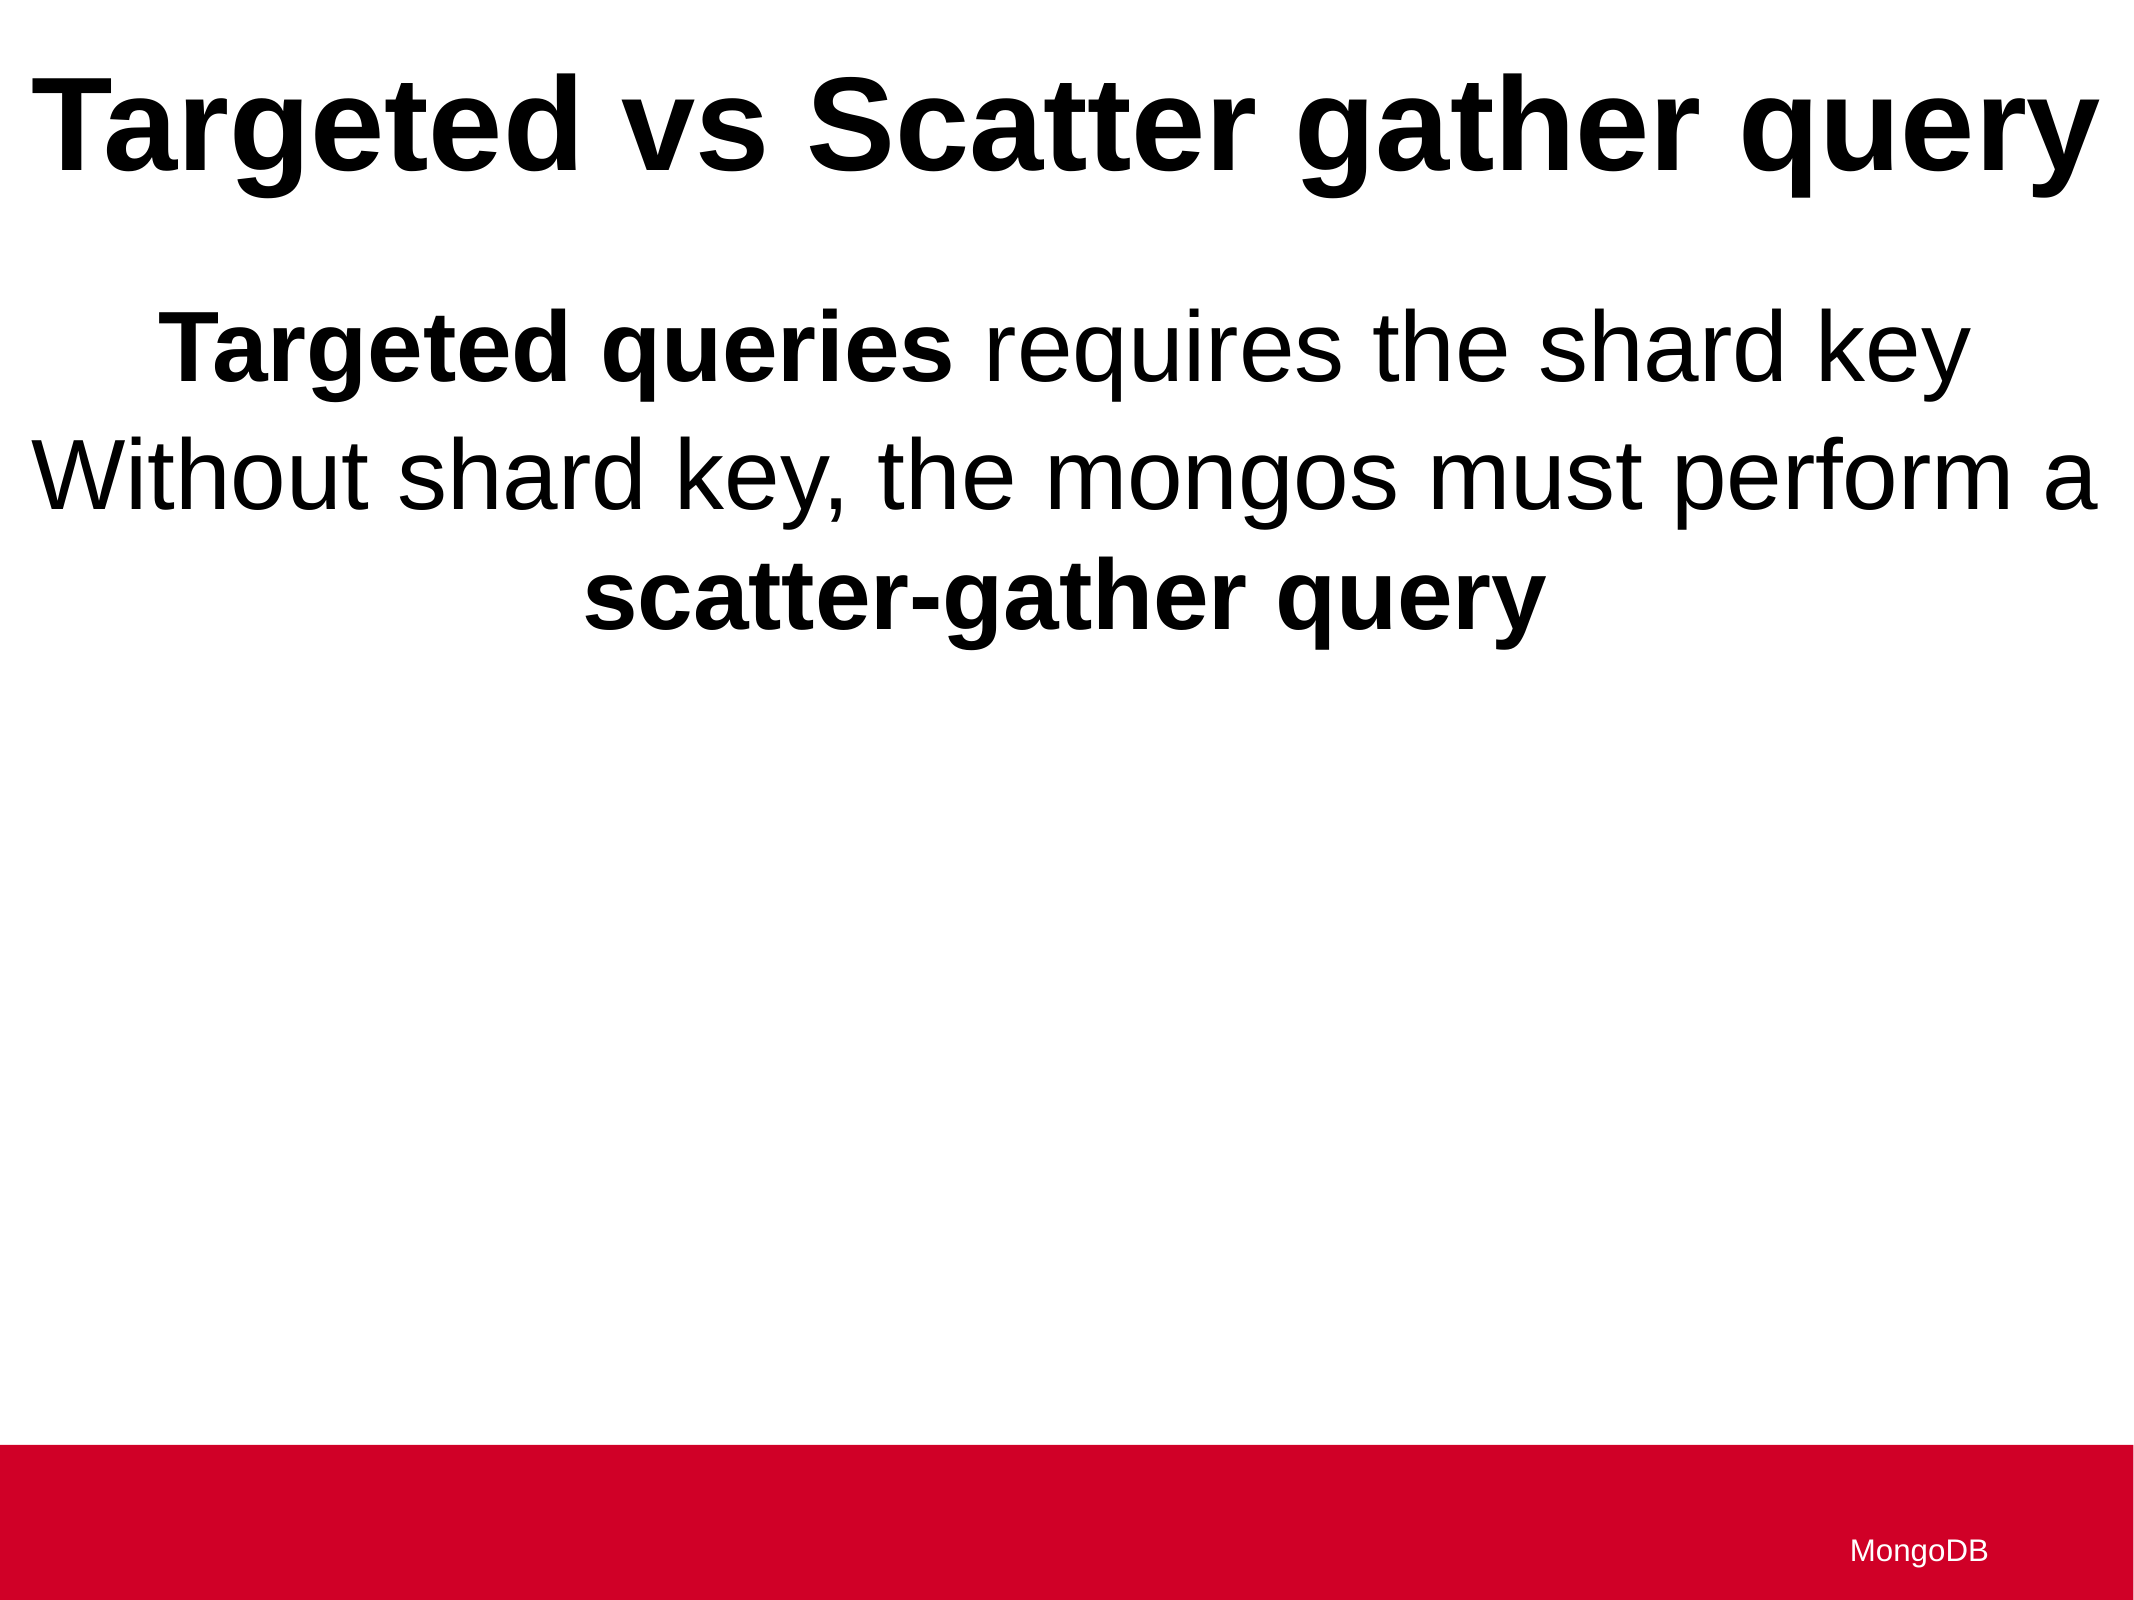

Targeted vs Scatter gather query
Targeted queries requires the shard key
Without shard key, the mongos must perform a scatter-gather query
100